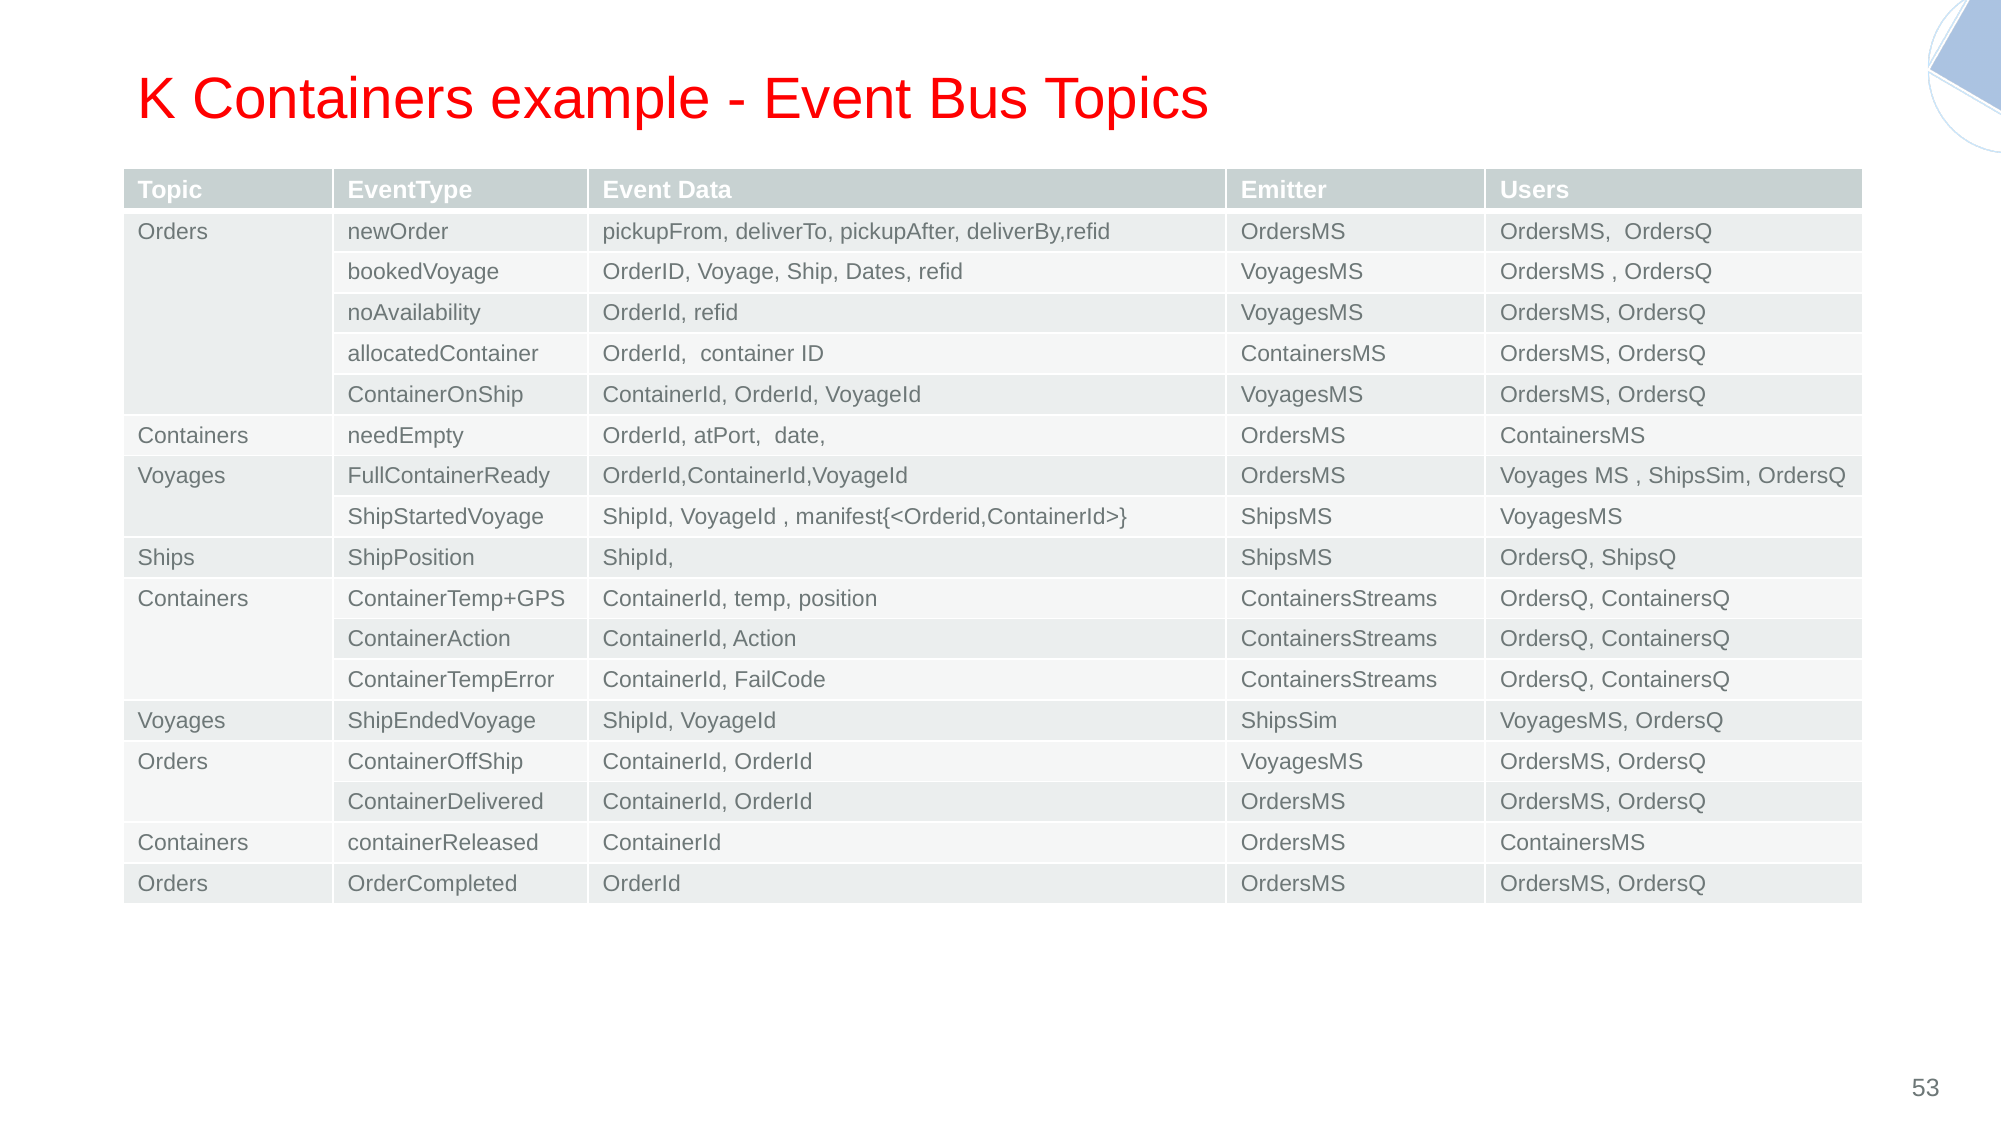

# K Containers example - Event Bus Topics
| Topic | EventType | Event Data | Emitter | Users |
| --- | --- | --- | --- | --- |
| Orders | newOrder | pickupFrom, deliverTo, pickupAfter, deliverBy,refid | OrdersMS | OrdersMS, OrdersQ |
|  | bookedVoyage | OrderID, Voyage, Ship, Dates, refid | VoyagesMS | OrdersMS , OrdersQ |
|  | noAvailability | OrderId, refid | VoyagesMS | OrdersMS, OrdersQ |
|  | allocatedContainer | OrderId, container ID | ContainersMS | OrdersMS, OrdersQ |
|  | ContainerOnShip | ContainerId, OrderId, VoyageId | VoyagesMS | OrdersMS, OrdersQ |
| Containers | needEmpty | OrderId, atPort, date, | OrdersMS | ContainersMS |
| Voyages | FullContainerReady | OrderId,ContainerId,VoyageId | OrdersMS | Voyages MS , ShipsSim, OrdersQ |
|  | ShipStartedVoyage | ShipId, VoyageId , manifest{<Orderid,ContainerId>} | ShipsMS | VoyagesMS |
| Ships | ShipPosition | ShipId, | ShipsMS | OrdersQ, ShipsQ |
| Containers | ContainerTemp+GPS | ContainerId, temp, position | ContainersStreams | OrdersQ, ContainersQ |
|  | ContainerAction | ContainerId, Action | ContainersStreams | OrdersQ, ContainersQ |
|  | ContainerTempError | ContainerId, FailCode | ContainersStreams | OrdersQ, ContainersQ |
| Voyages | ShipEndedVoyage | ShipId, VoyageId | ShipsSim | VoyagesMS, OrdersQ |
| Orders | ContainerOffShip | ContainerId, OrderId | VoyagesMS | OrdersMS, OrdersQ |
|  | ContainerDelivered | ContainerId, OrderId | OrdersMS | OrdersMS, OrdersQ |
| Containers | containerReleased | ContainerId | OrdersMS | ContainersMS |
| Orders | OrderCompleted | OrderId | OrdersMS | OrdersMS, OrdersQ |
53